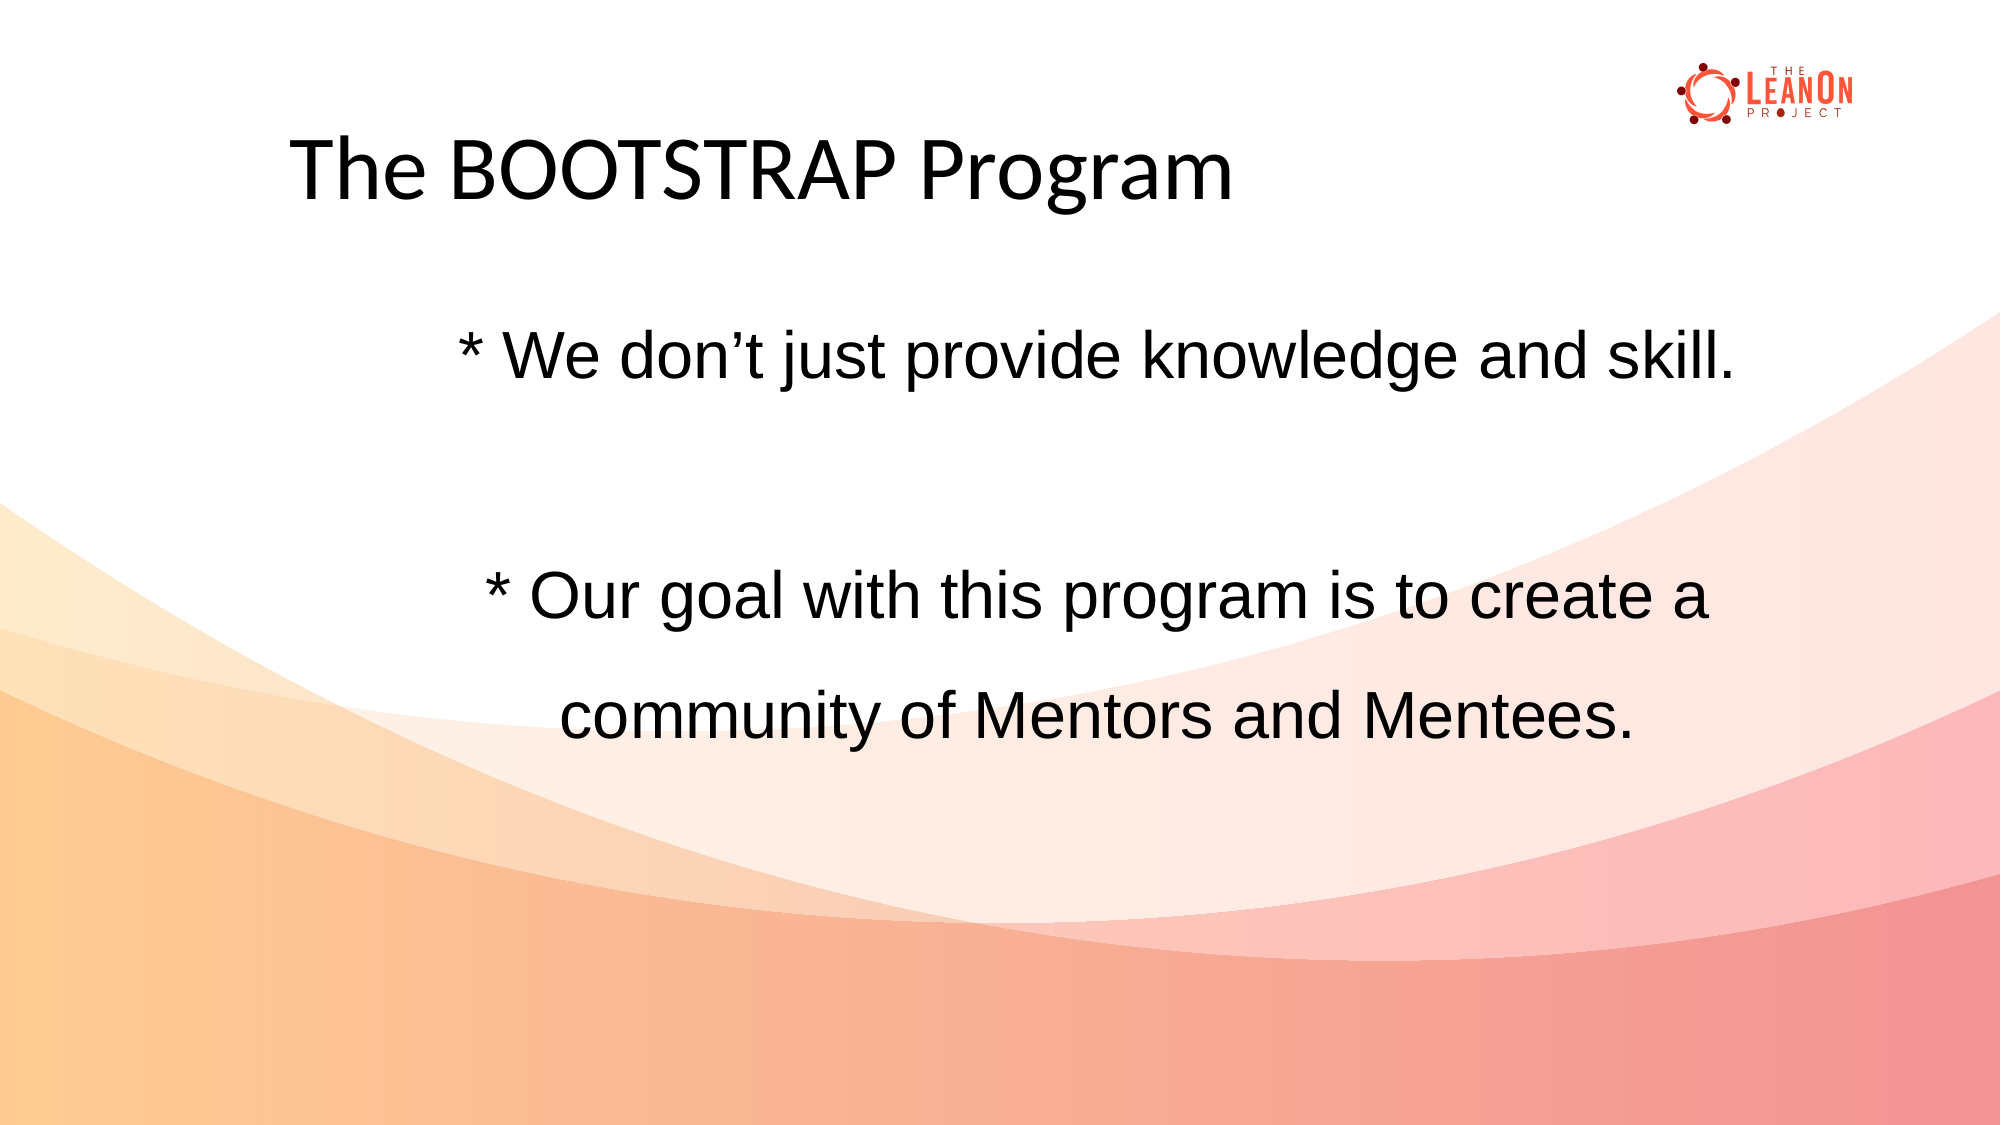

# The BOOTSTRAP Program
* We don’t just provide knowledge and skill.

* Our goal with this program is to create a community of Mentors and Mentees.